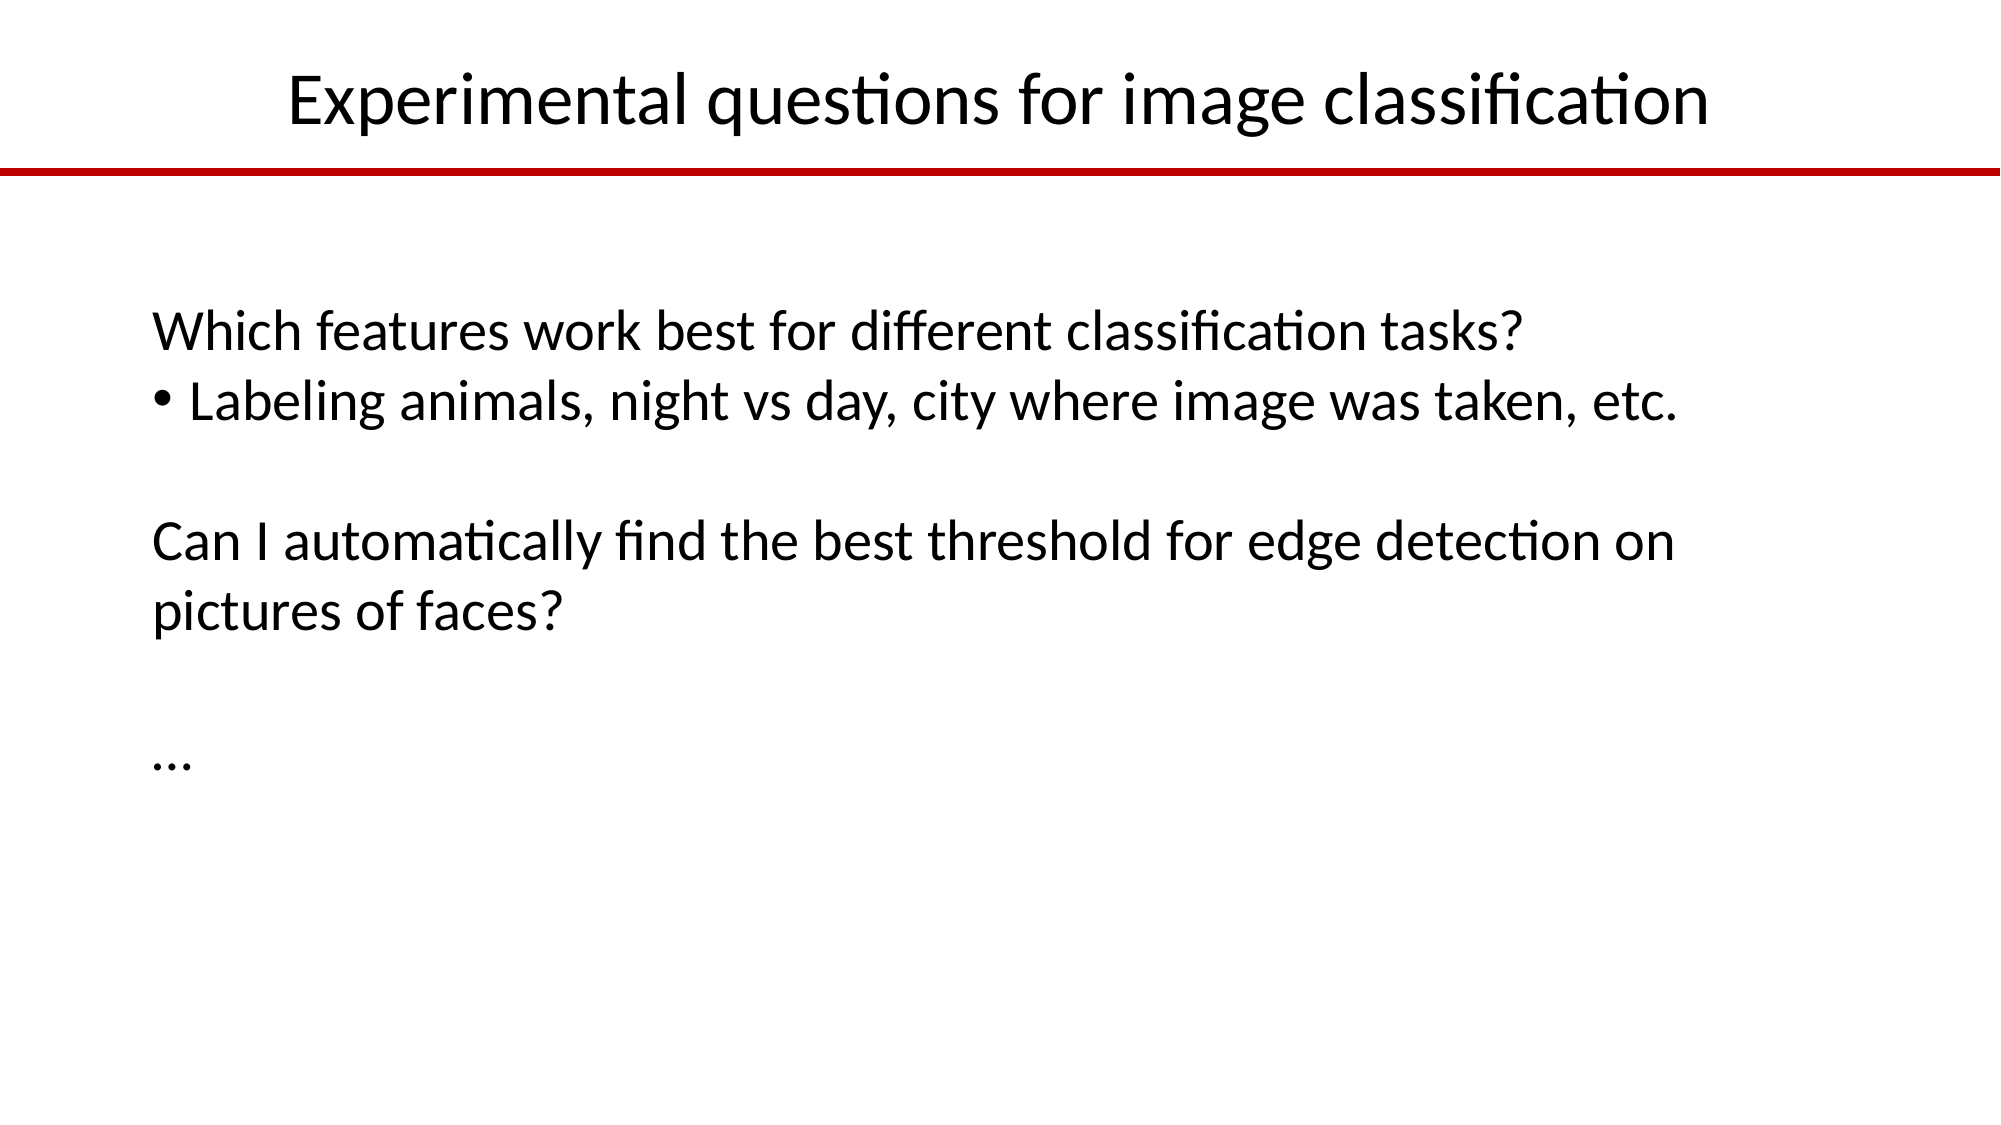

# Experimental questions for image classification
Which features work best for different classification tasks?
Labeling animals, night vs day, city where image was taken, etc.

Can I automatically find the best threshold for edge detection on pictures of faces?

…